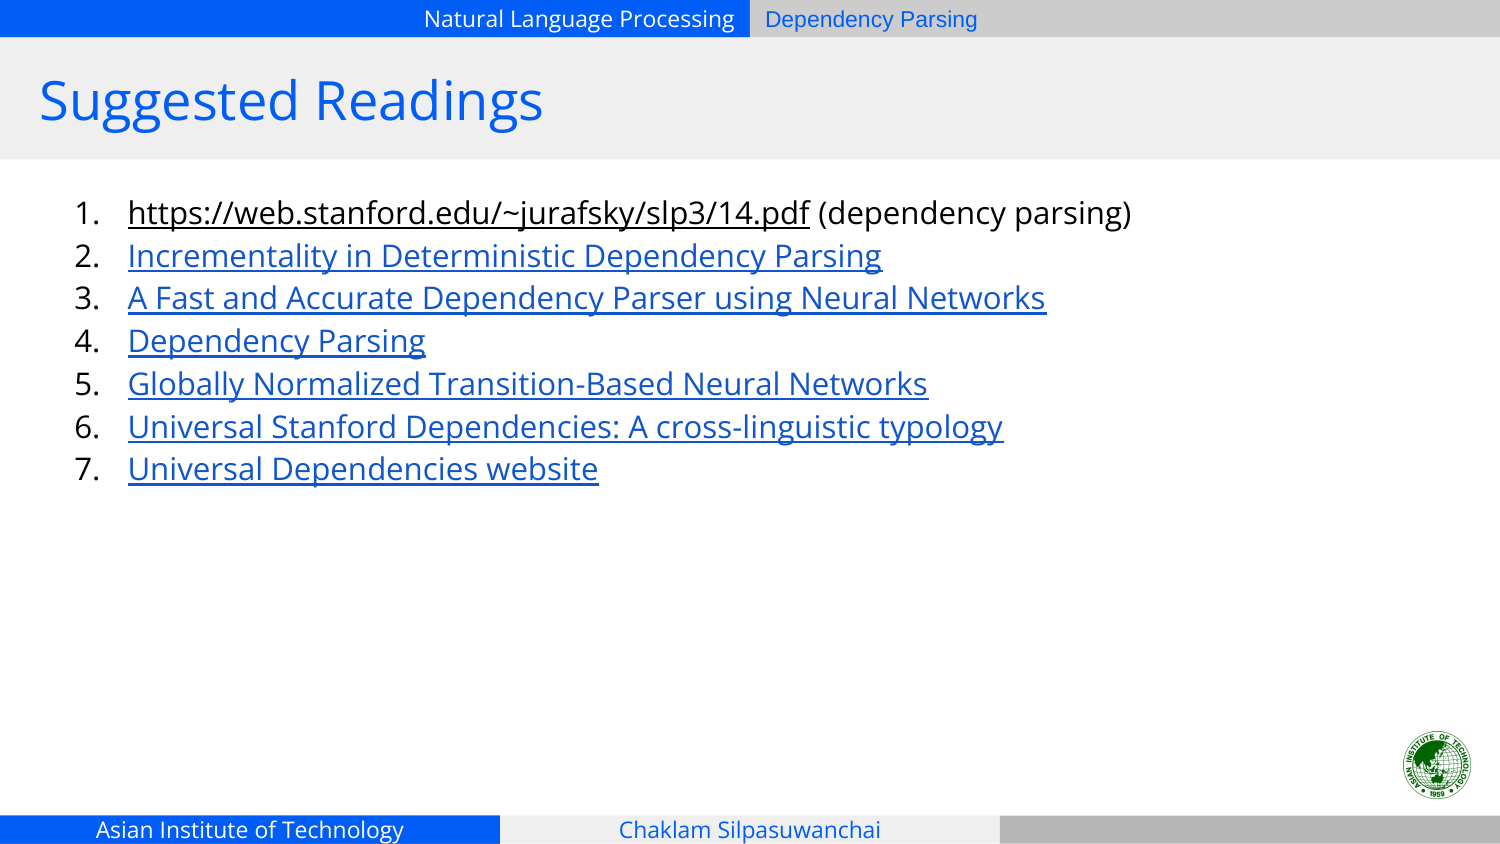

# Suggested Readings
https://web.stanford.edu/~jurafsky/slp3/14.pdf (dependency parsing)
Incrementality in Deterministic Dependency Parsing
A Fast and Accurate Dependency Parser using Neural Networks
Dependency Parsing
Globally Normalized Transition-Based Neural Networks
Universal Stanford Dependencies: A cross-linguistic typology
Universal Dependencies website